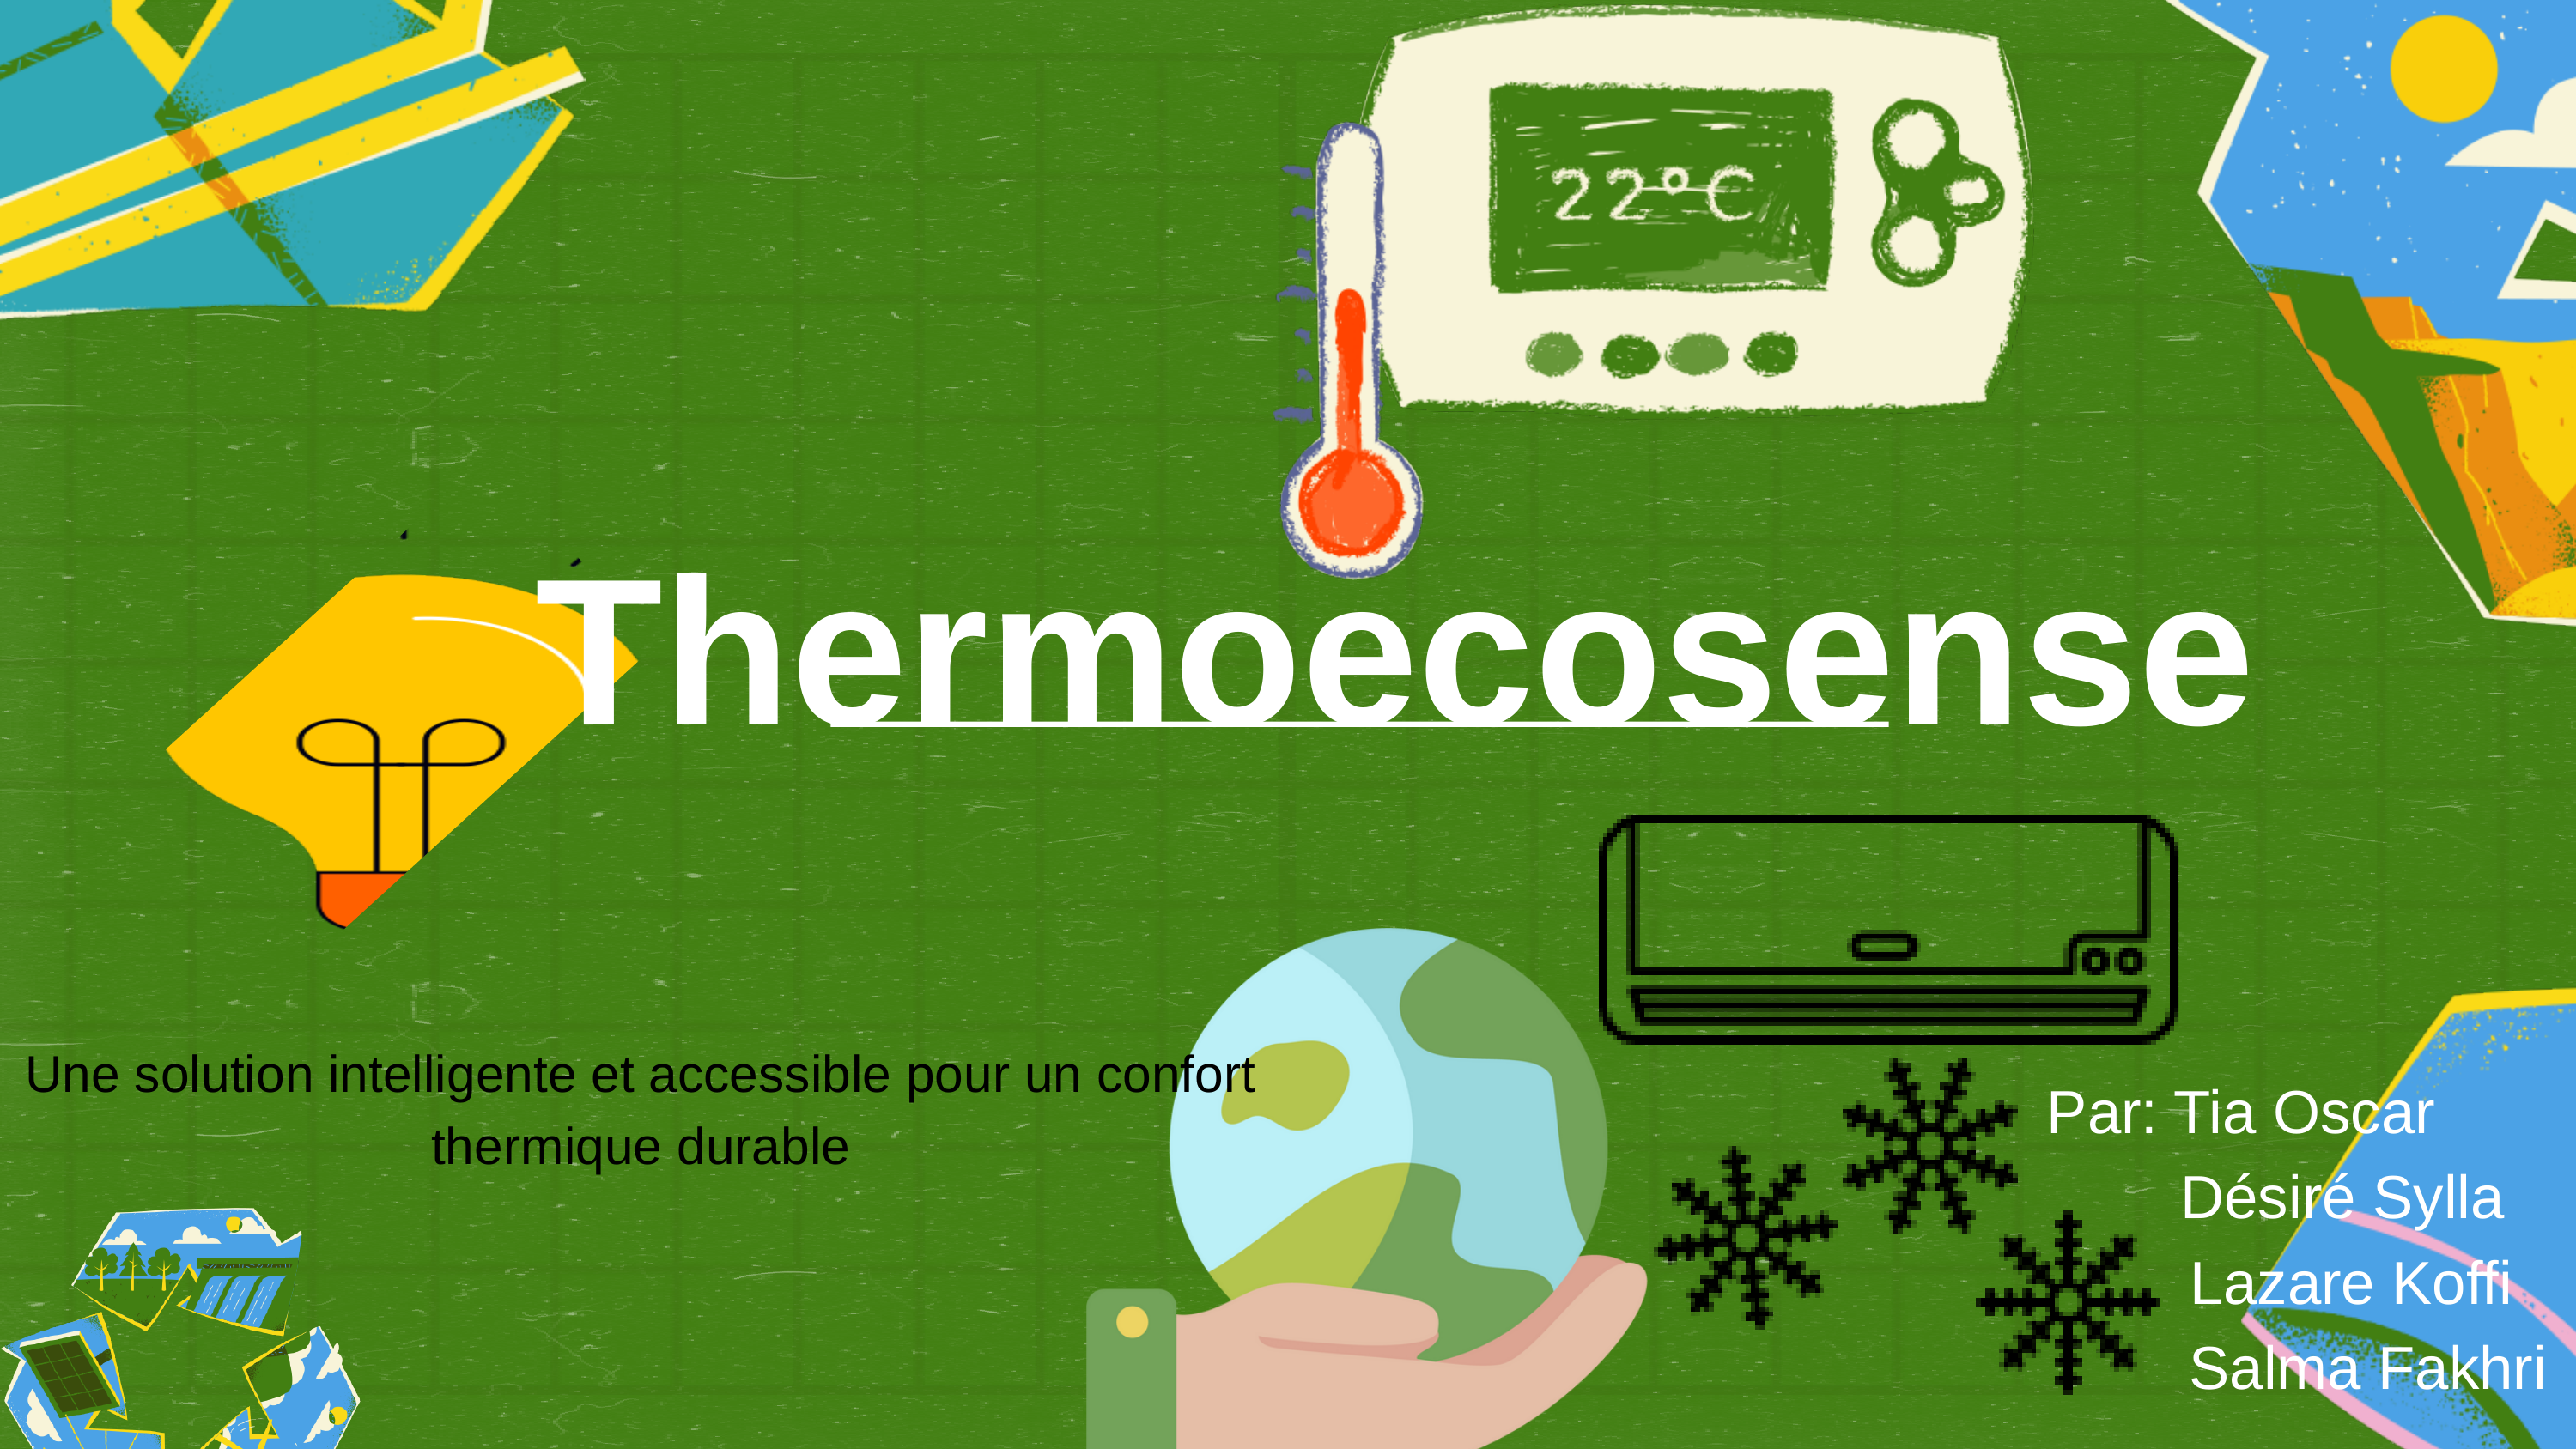

Thermoecosense

Une solution intelligente et accessible pour un confort thermique durable
Par: Tia Oscar
            Désiré Sylla
             Lazare Koffi
               Salma Fakhri